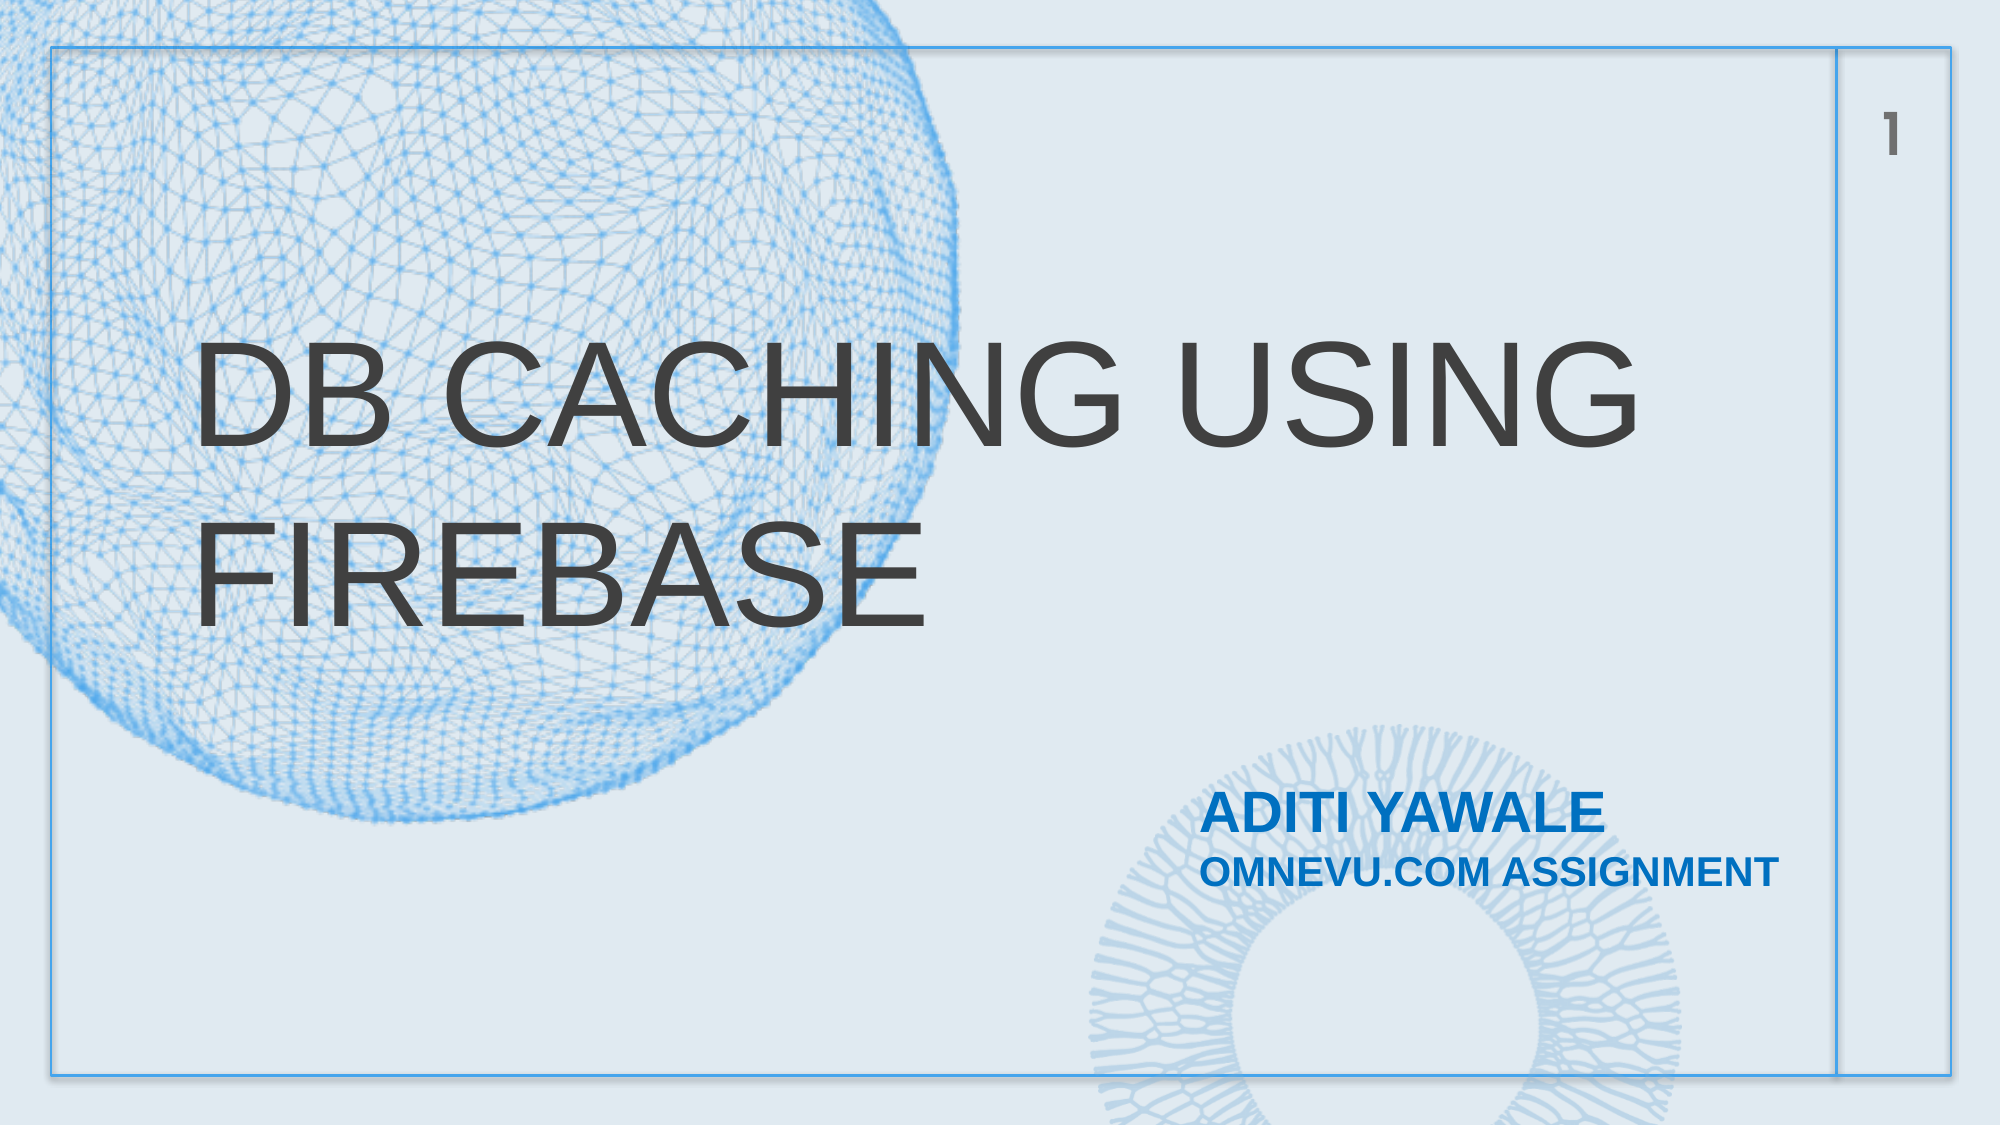

# DB CACHING USING FIREBASE
1
ADITI YAWALE
OMNEVU.COM ASSIGNMENT